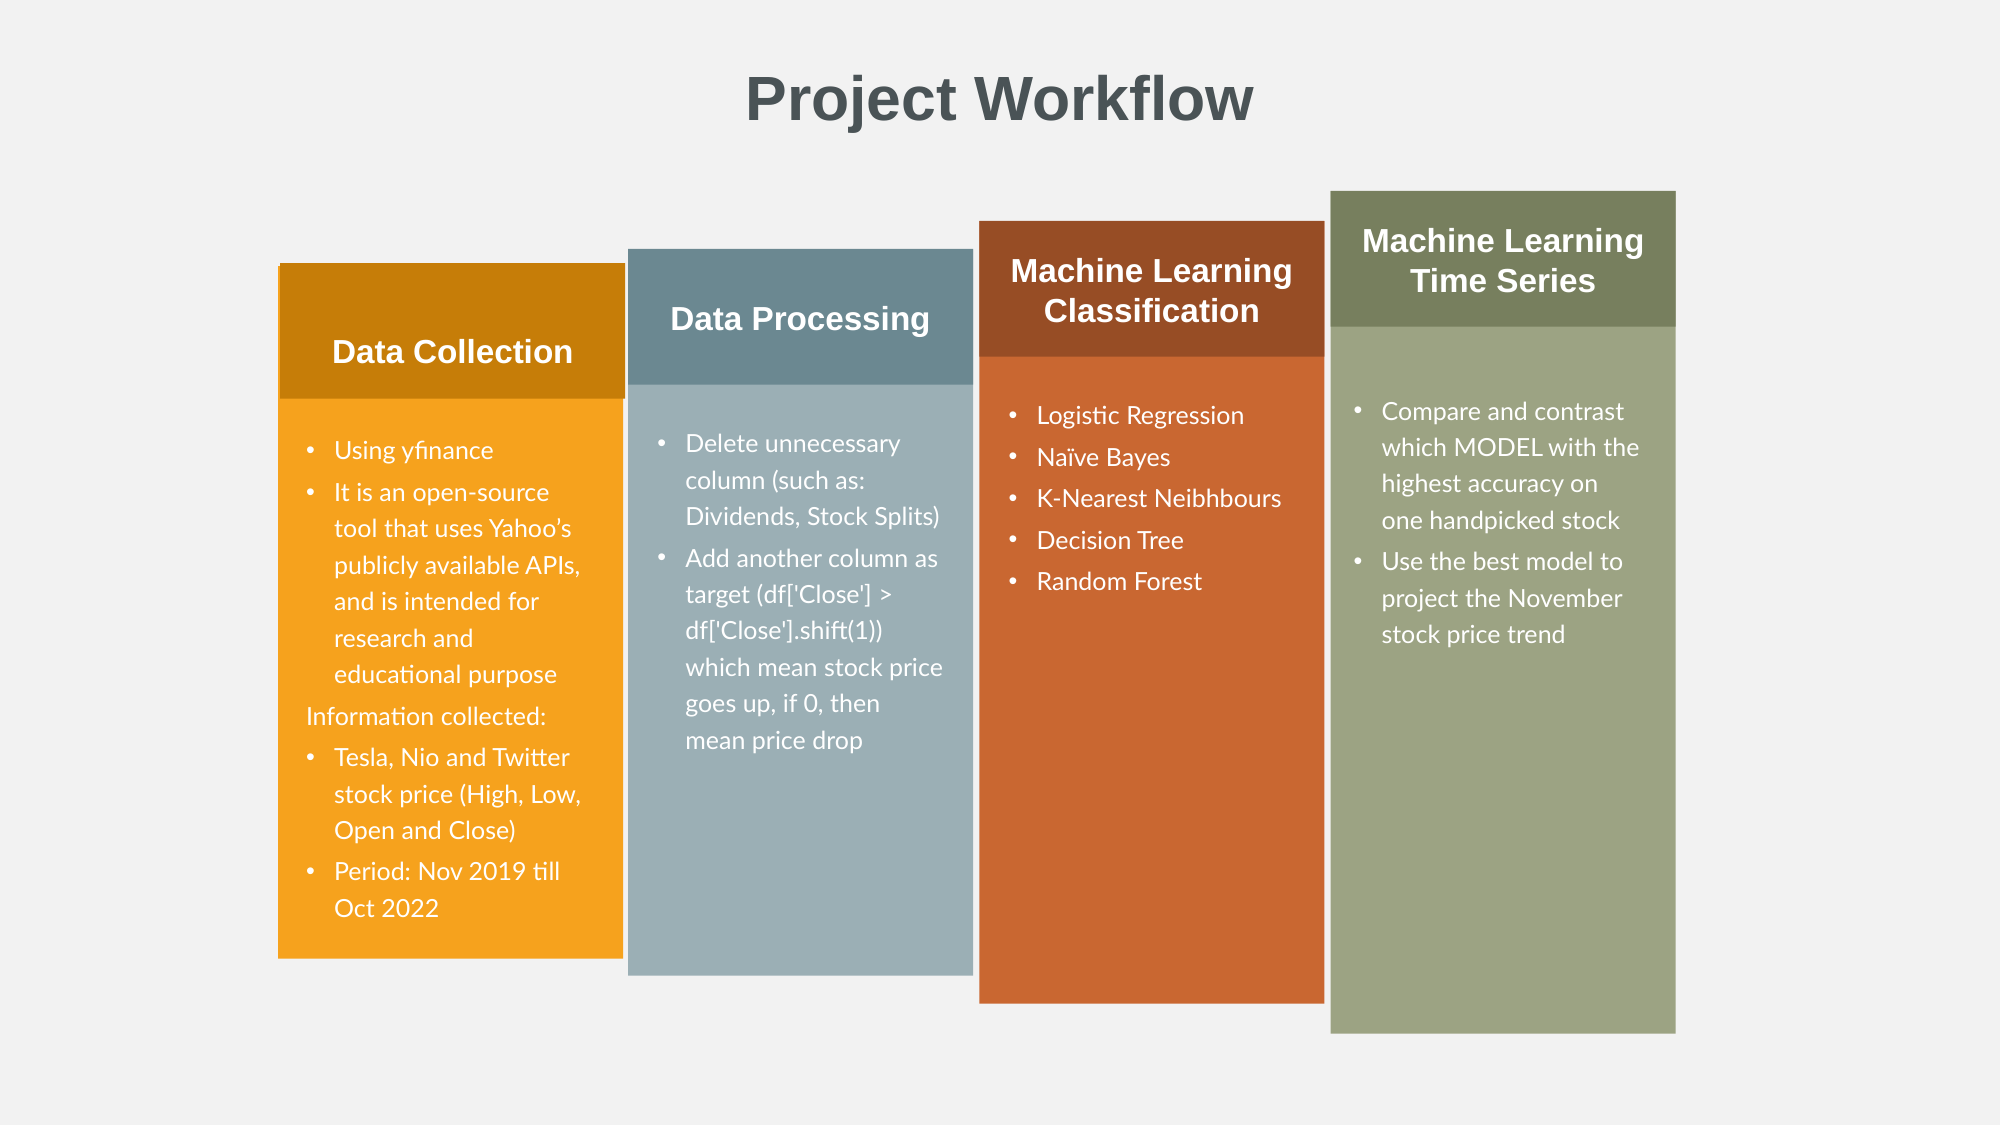

Project Workflow

Machine Learning
Time Series

Machine Learning
Classification

Data Processing
Data Collection
Compare and contrast which MODEL with the highest accuracy on one handpicked stock
Use the best model to project the November stock price trend
Logistic Regression
Naïve Bayes
K-Nearest Neibhbours
Decision Tree
Random Forest
Delete unnecessary column (such as: Dividends, Stock Splits)
Add another column as target (df['Close'] > df['Close'].shift(1)) which mean stock price goes up, if 0, then mean price drop
Using yfinance
It is an open-source tool that uses Yahoo’s publicly available APIs, and is intended for research and educational purpose
Information collected:
Tesla, Nio and Twitter stock price (High, Low, Open and Close)
Period: Nov 2019 till Oct 2022